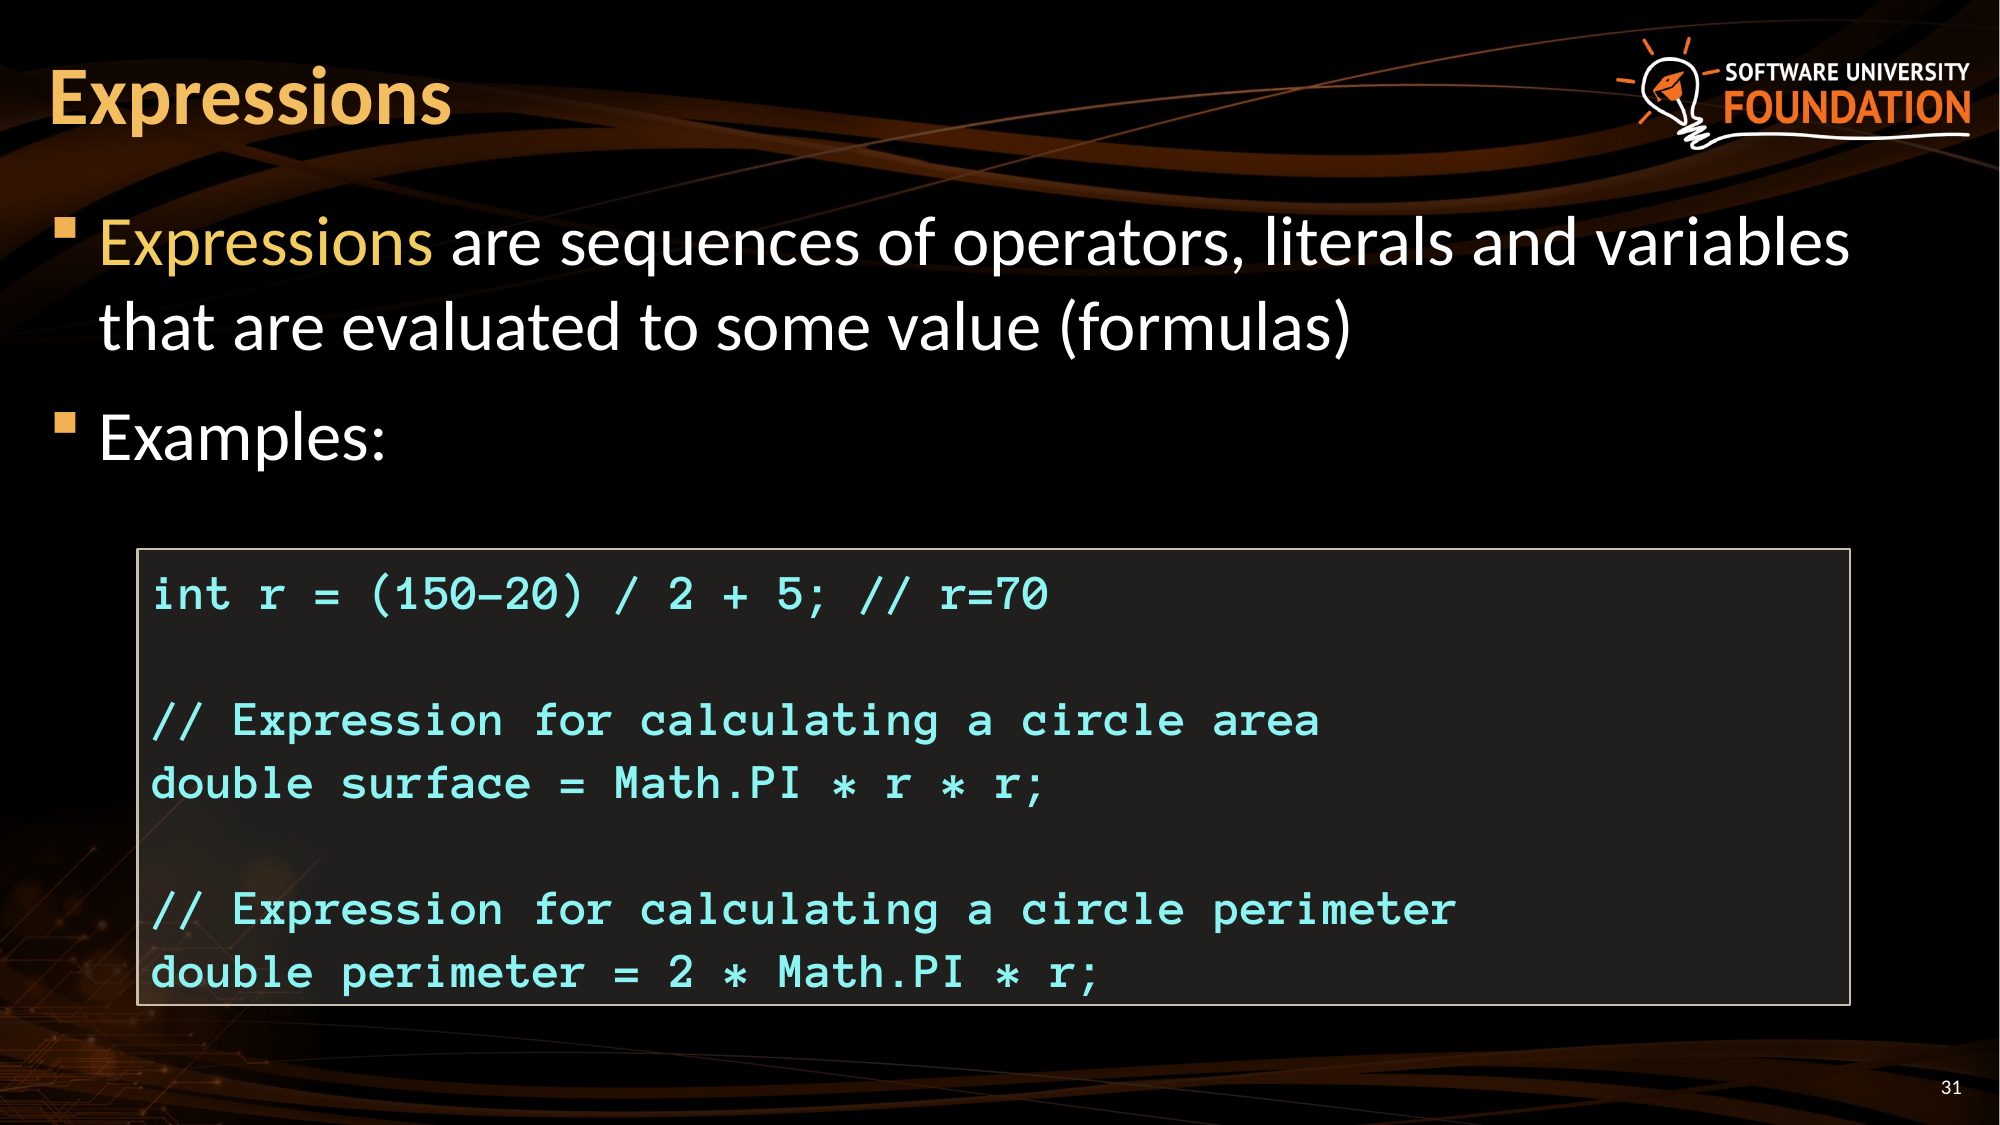

# Expressions
Expressions are sequences of operators, literals and variables that are evaluated to some value (formulas)
Examples:
int r = (150-20) / 2 + 5; // r=70

// Expression for calculating a circle area
double surface = Math.PI * r * r;

// Expression for calculating a circle perimeter
double perimeter = 2 * Math.PI * r;
31